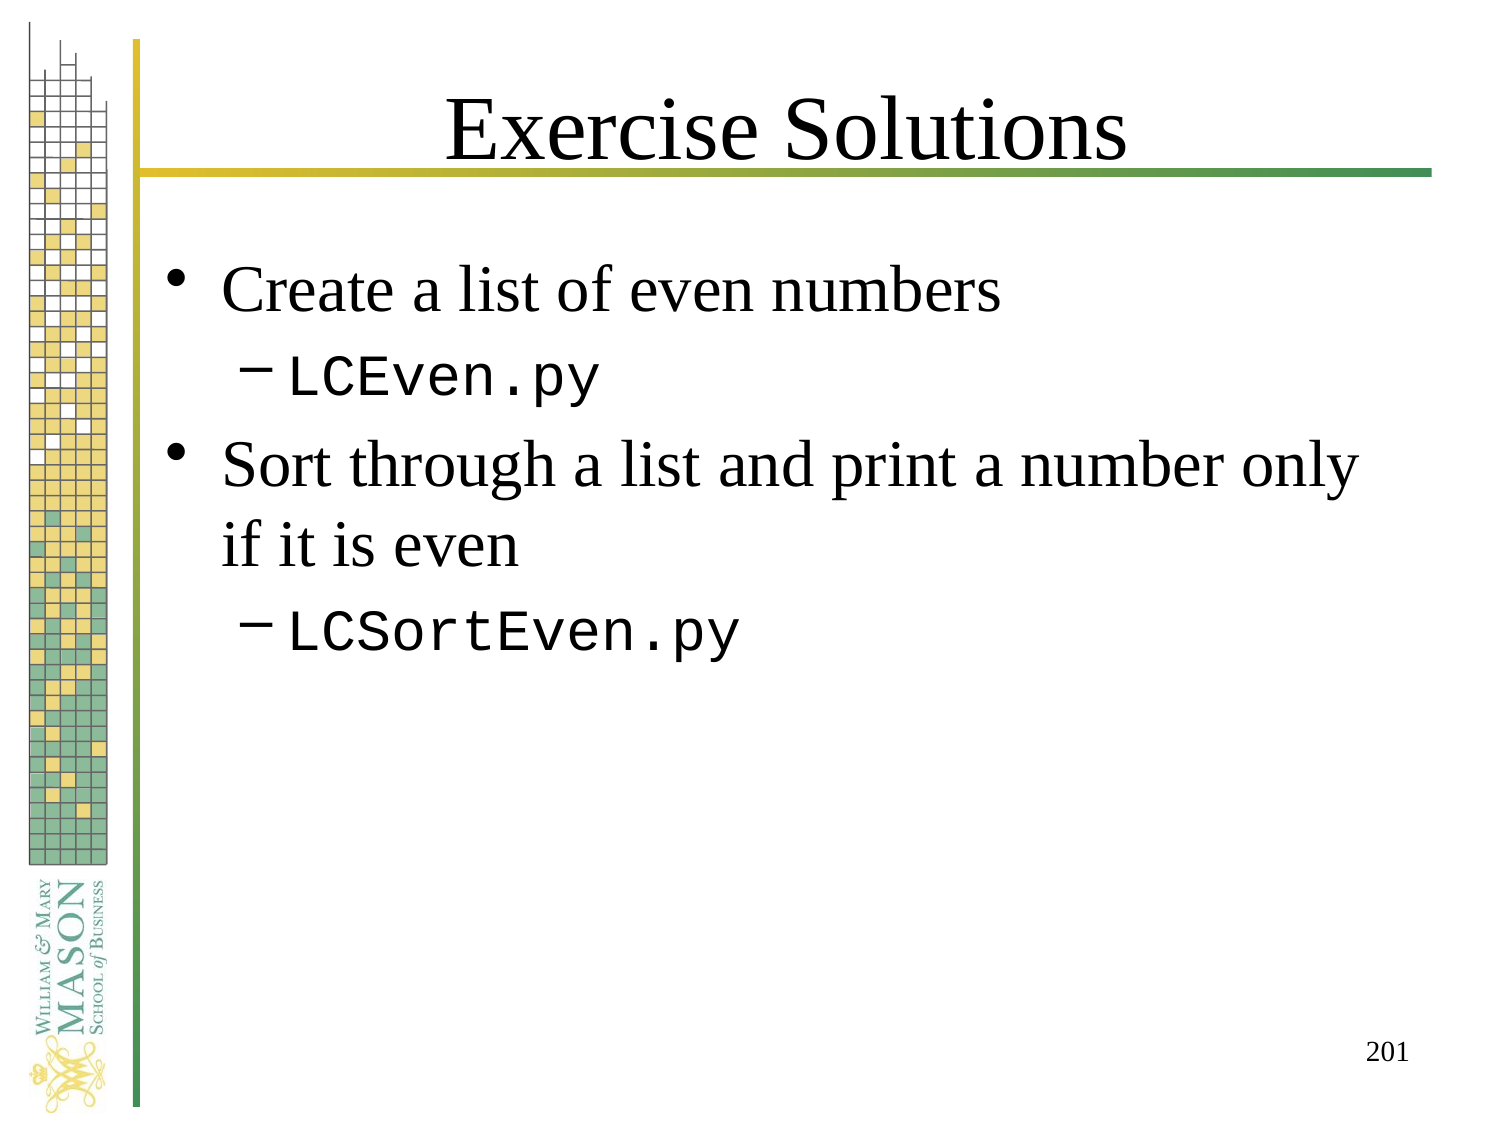

# Exercise Solutions
Create a list of even numbers
LCEven.py
Sort through a list and print a number only if it is even
LCSortEven.py
201